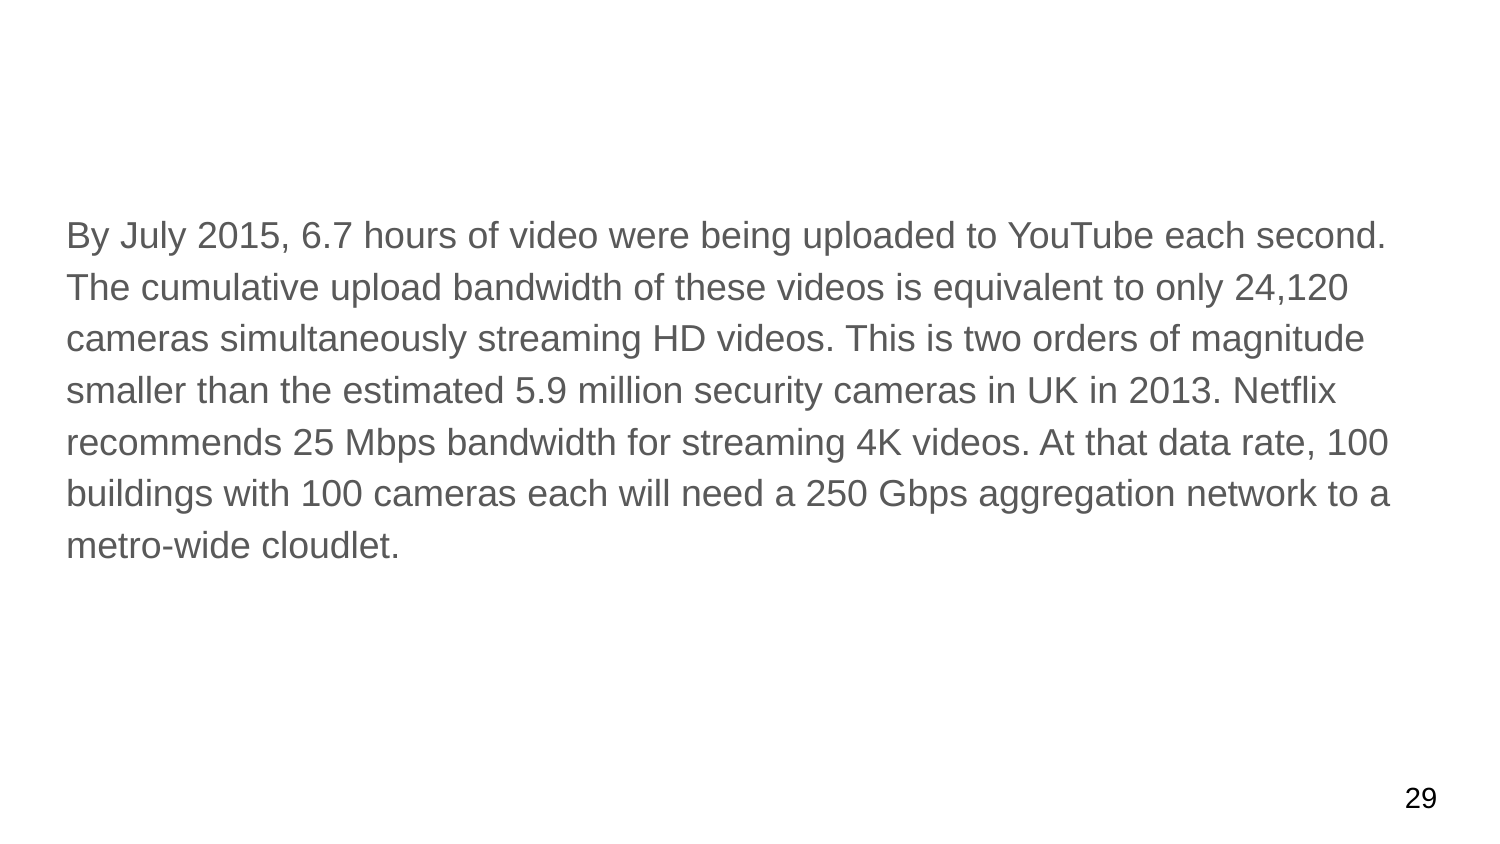

#
By July 2015, 6.7 hours of video were being uploaded to YouTube each second. The cumulative upload bandwidth of these videos is equivalent to only 24,120 cameras simultaneously streaming HD videos. This is two orders of magnitude smaller than the estimated 5.9 million security cameras in UK in 2013. Netflix recommends 25 Mbps bandwidth for streaming 4K videos. At that data rate, 100 buildings with 100 cameras each will need a 250 Gbps aggregation network to a metro-wide cloudlet.
29